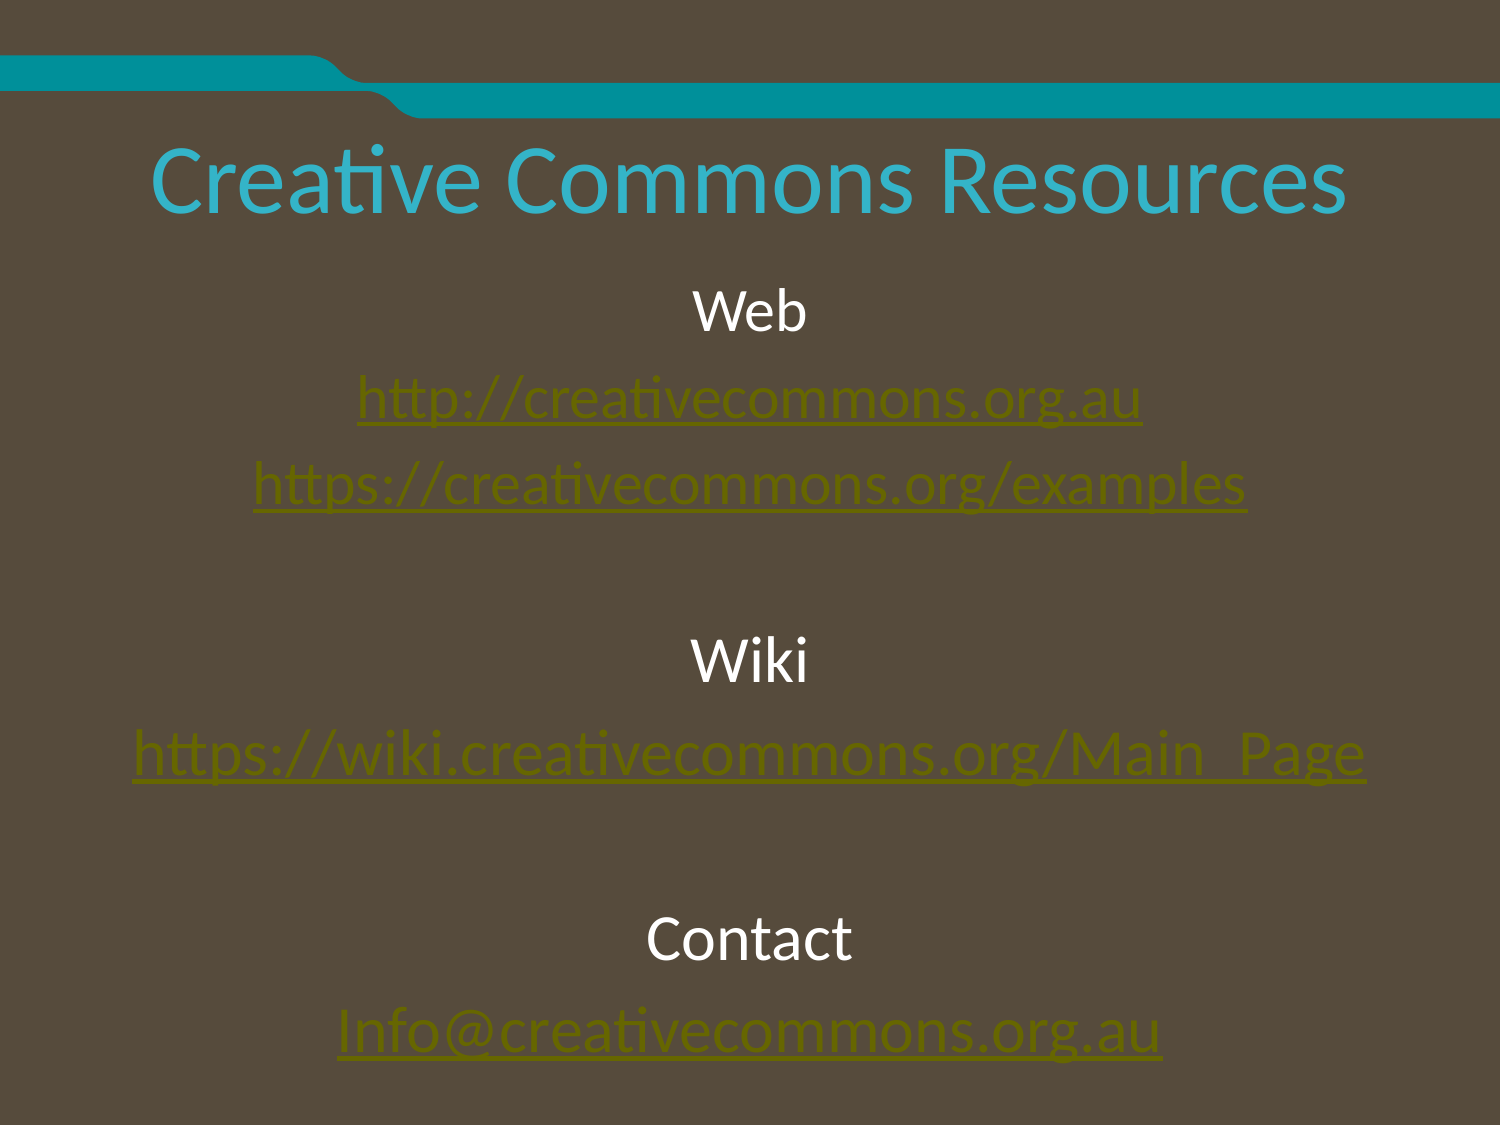

# Creative Commons Resources
Web
http://creativecommons.org.au
https://creativecommons.org/examples

Wiki
https://wiki.creativecommons.org/Main_Page

Contact
Info@creativecommons.org.au